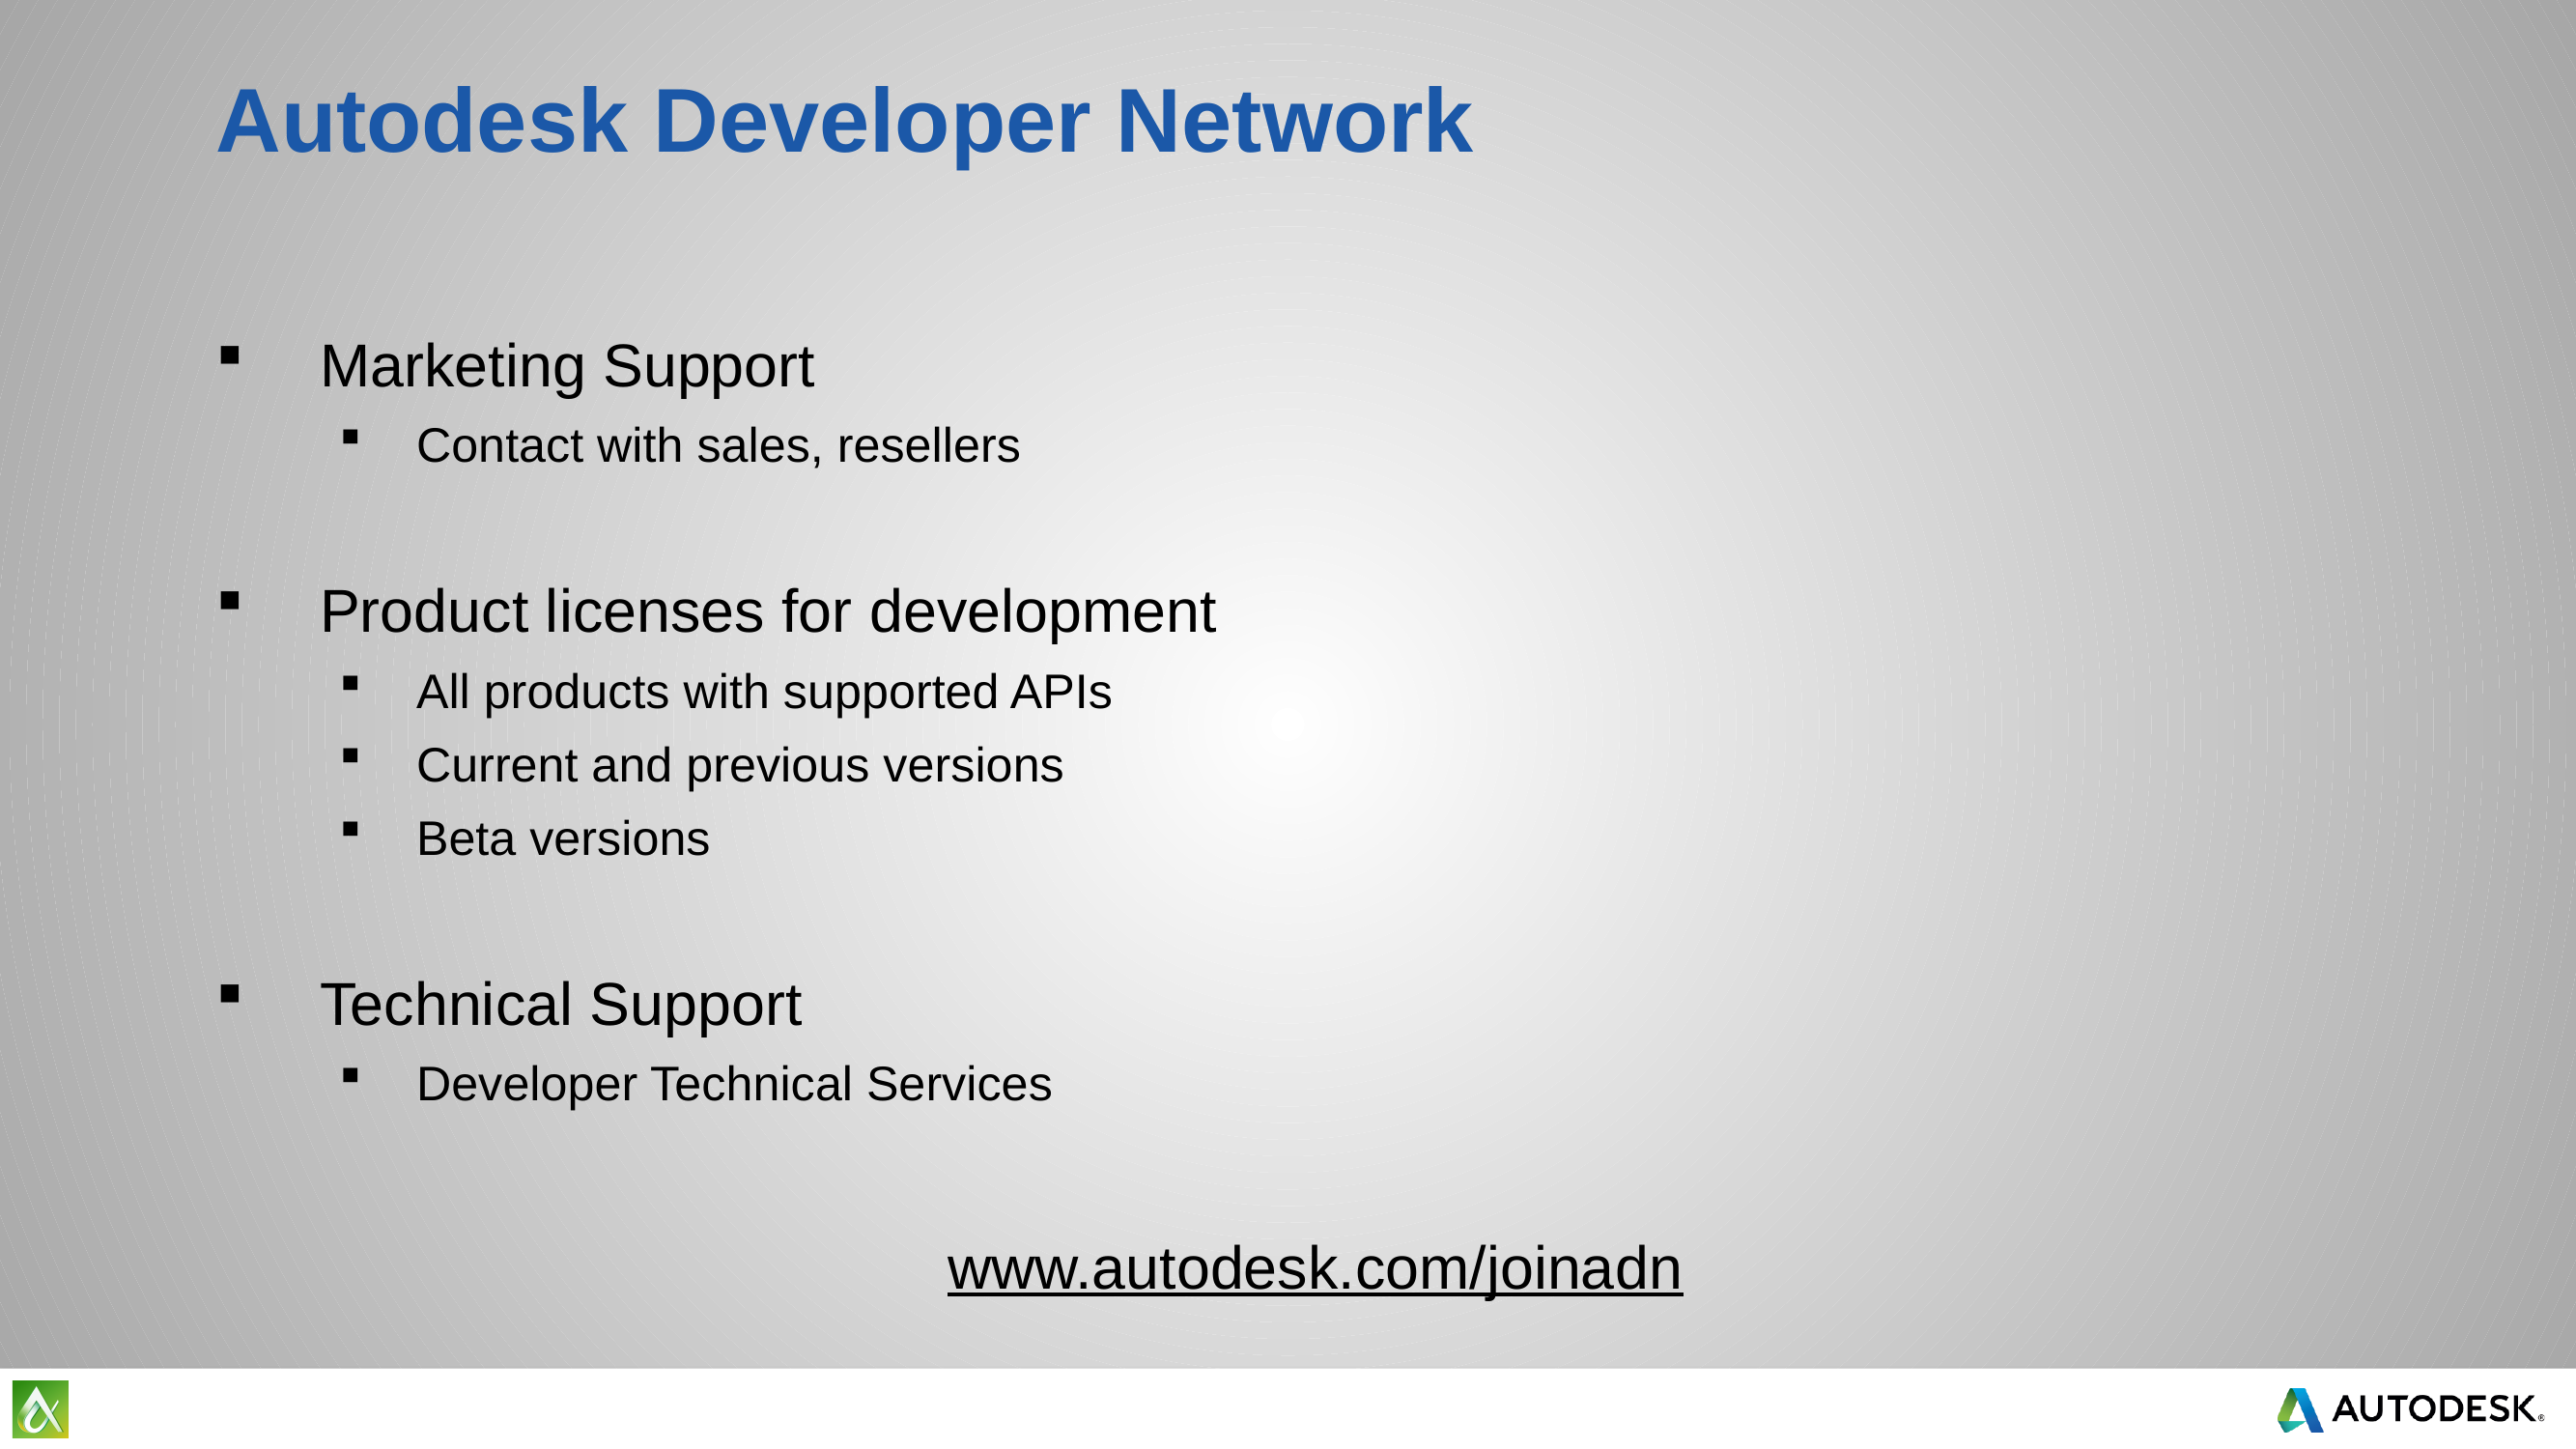

# Autodesk Developer Network
Marketing Support
Contact with sales, resellers

Product licenses for development
All products with supported APIs
Current and previous versions
Beta versions

Technical Support
Developer Technical Services

www.autodesk.com/joinadn